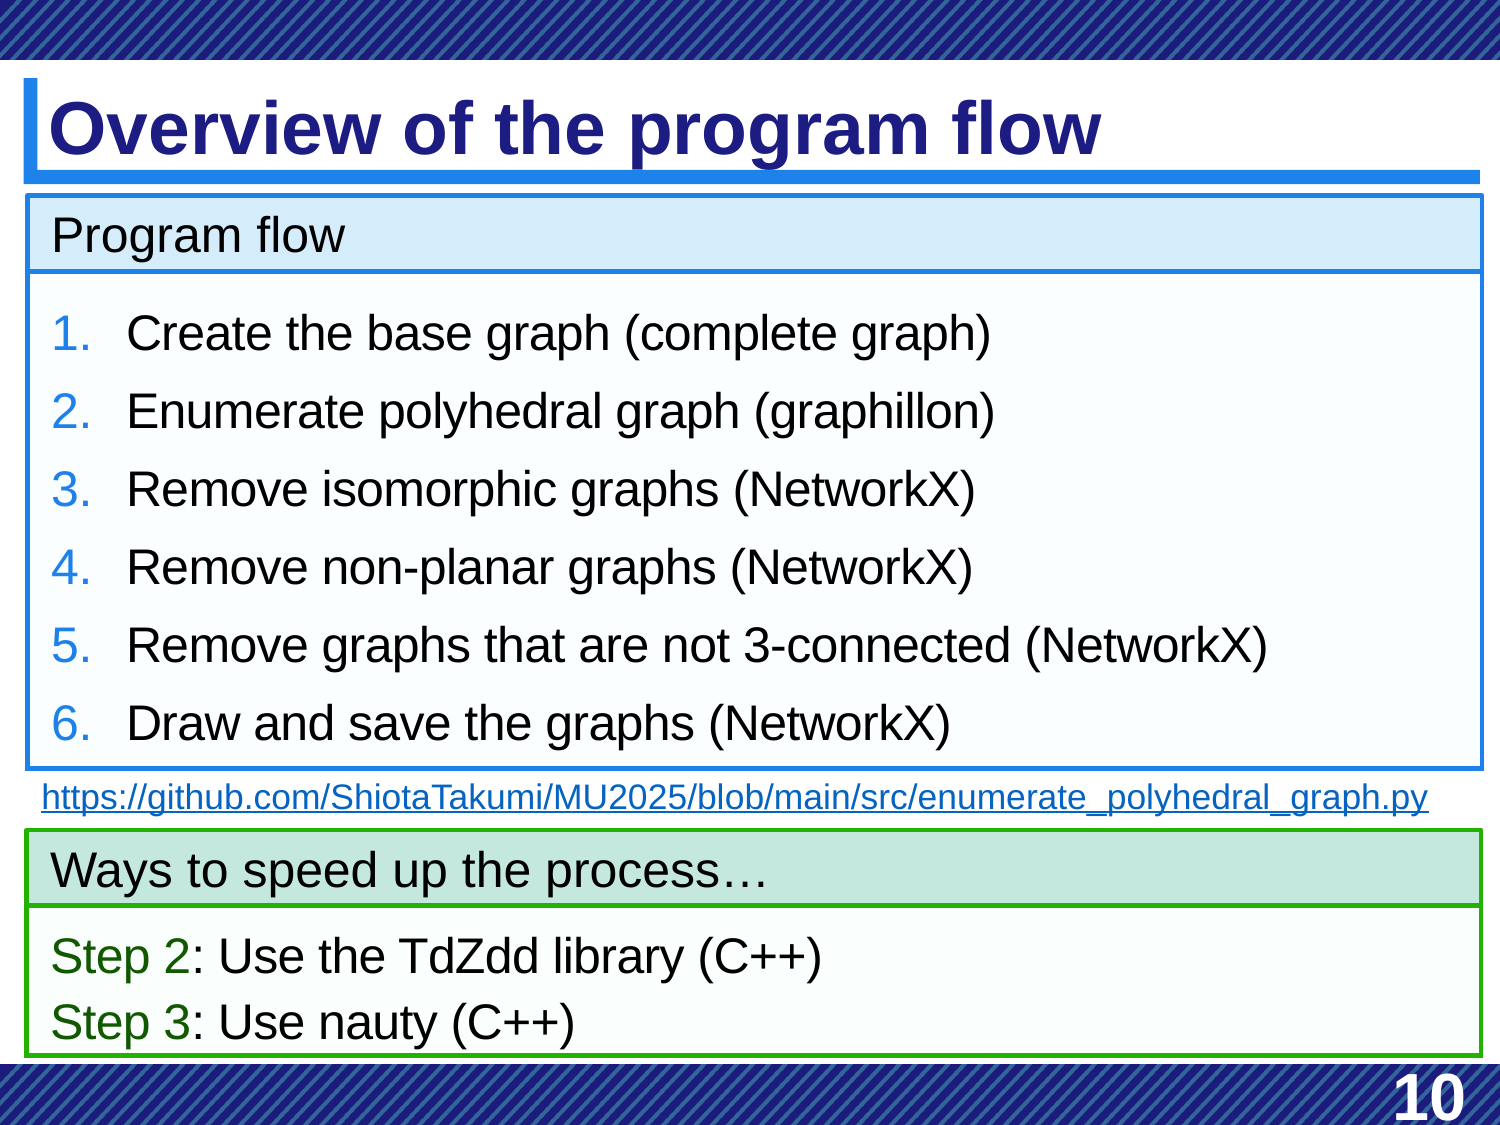

# Overview of the program flow
Program flow
Create the base graph (complete graph)
Enumerate polyhedral graph (graphillon)
Remove isomorphic graphs (NetworkX)
Remove non-planar graphs (NetworkX)
Remove graphs that are not 3-connected (NetworkX)
Draw and save the graphs (NetworkX)
https://github.com/ShiotaTakumi/MU2025/blob/main/src/enumerate_polyhedral_graph.py
Ways to speed up the process…
Step 2: Use the TdZdd library (C++)
Step 3: Use nauty (C++)
10